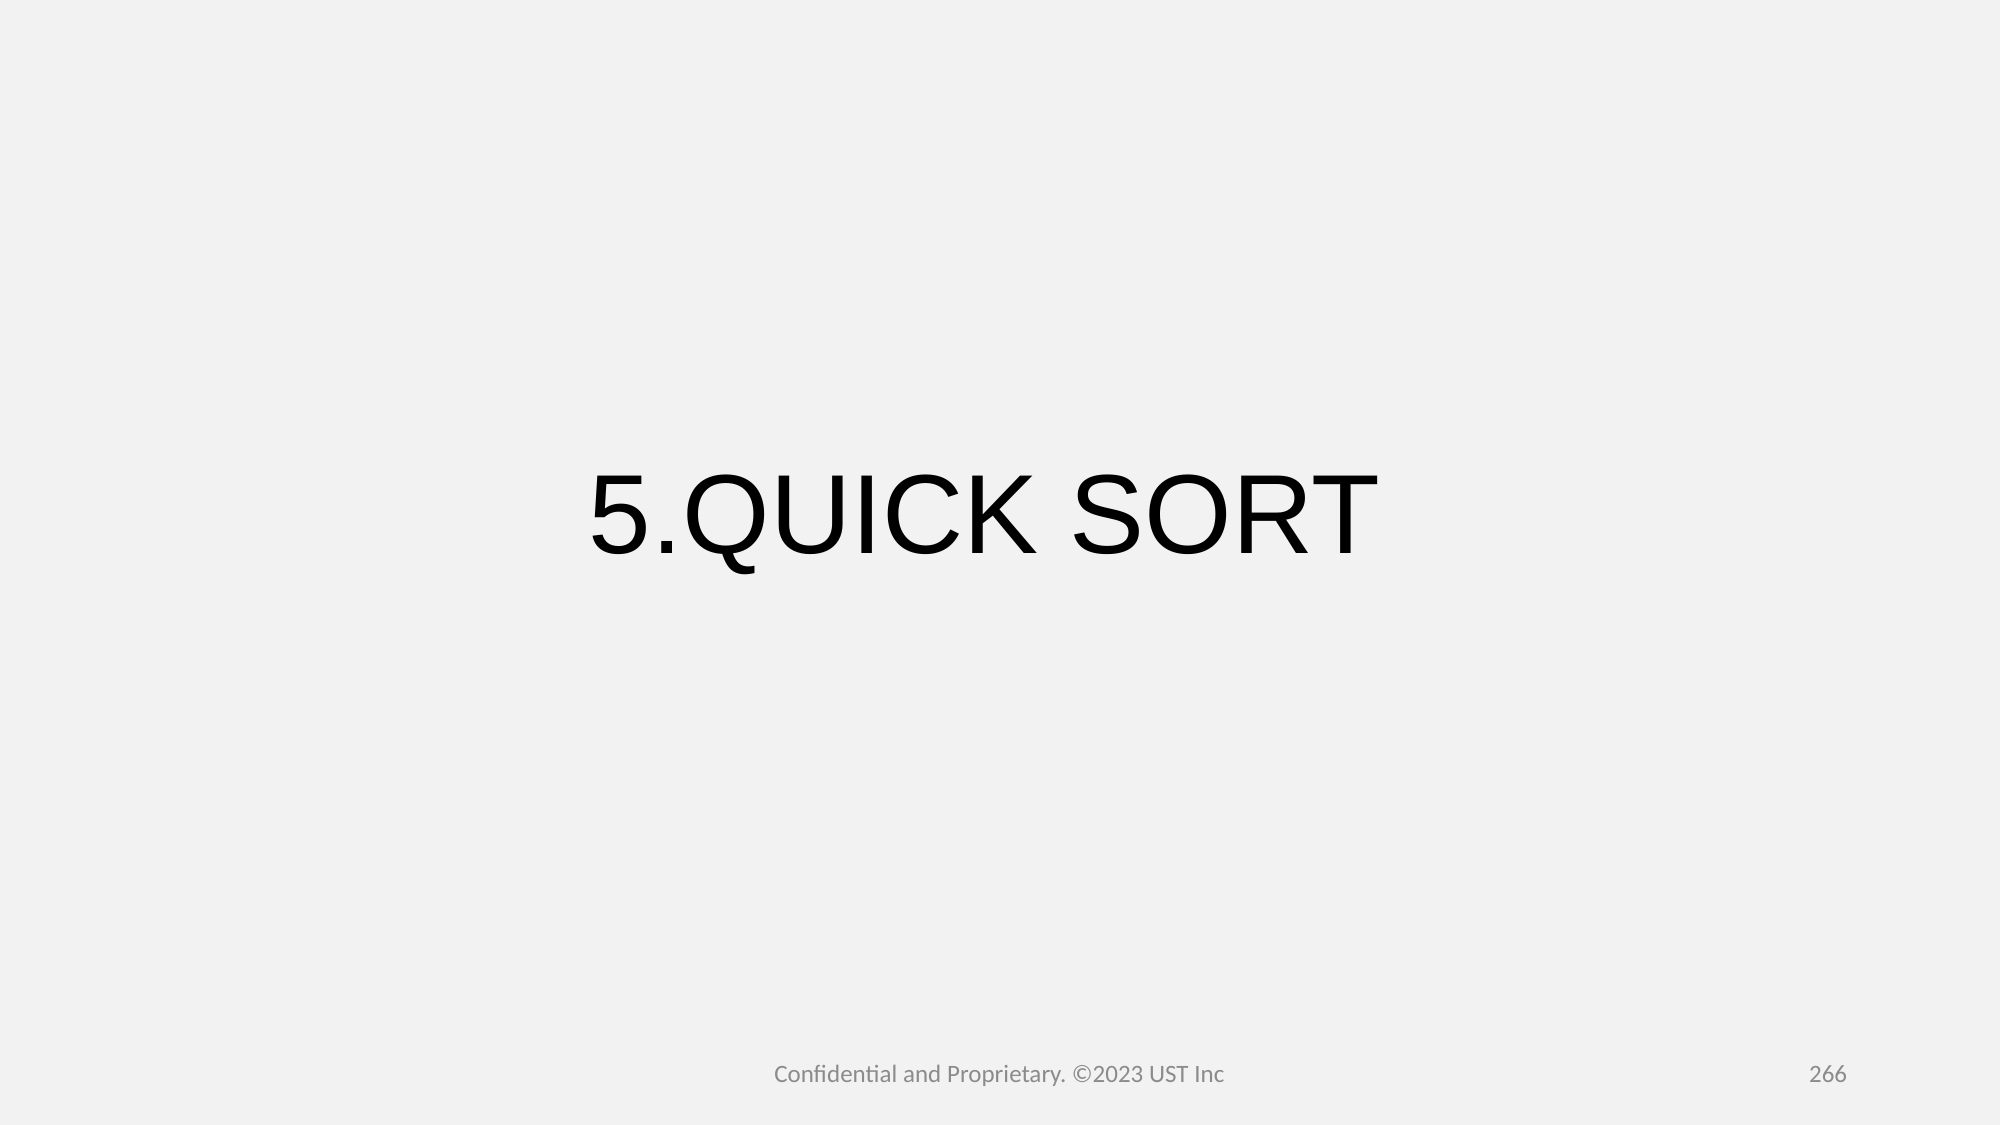

# 5.QUICK SORT
Confidential and Proprietary. ©2023 UST Inc
266